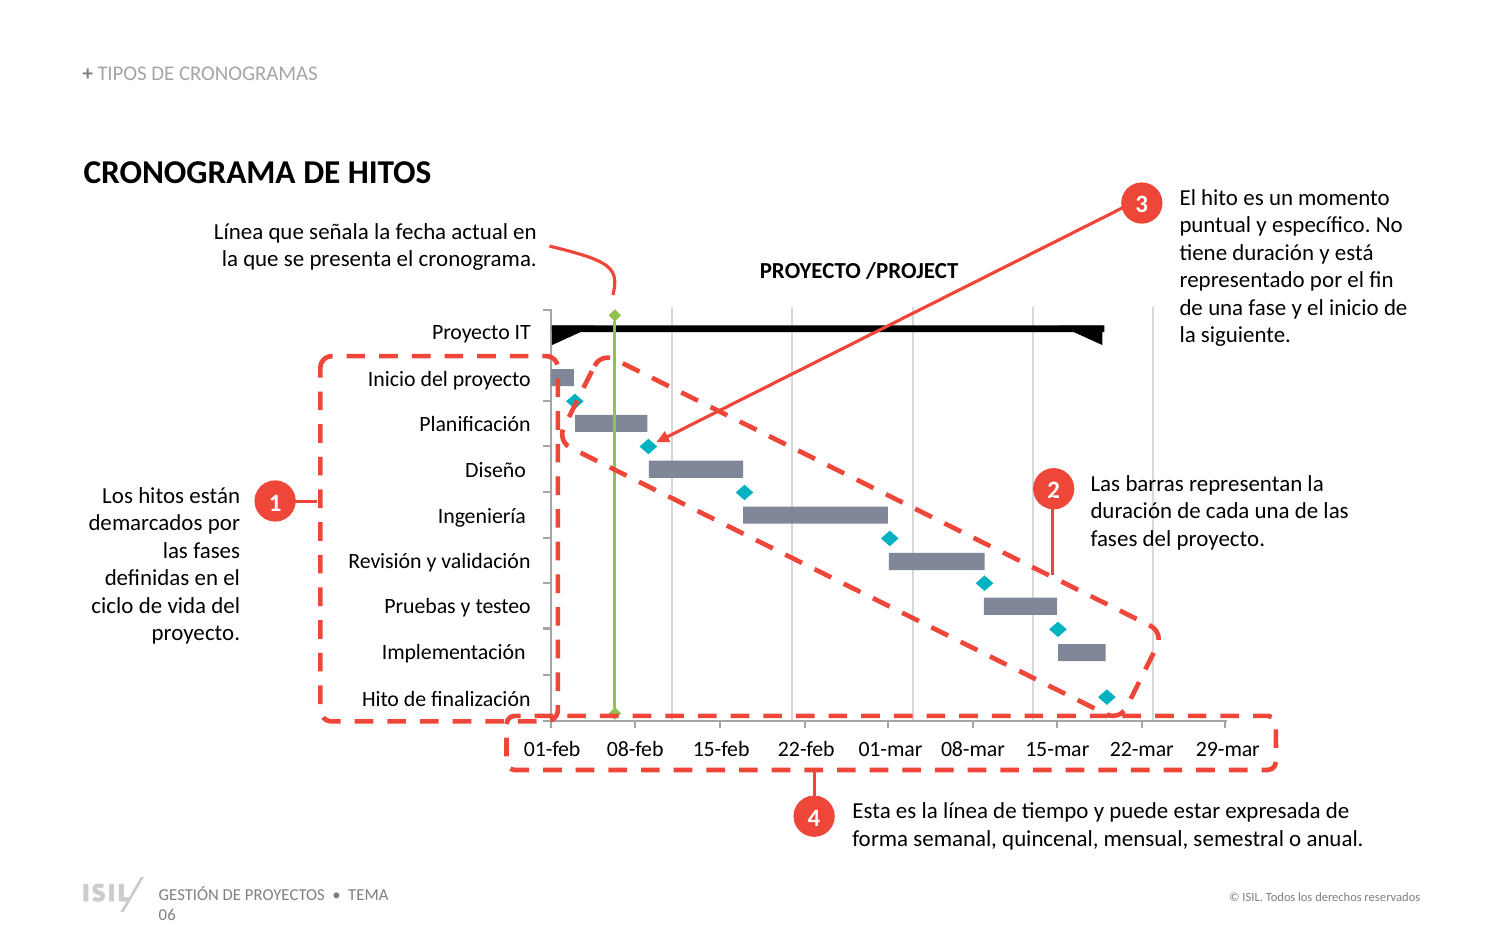

+ TIPOS DE CRONOGRAMAS
CRONOGRAMA DE HITOS
3
El hito es un momento puntual y específico. No tiene duración y está representado por el fin de una fase y el inicio de la siguiente.
Línea que señala la fecha actual en la que se presenta el cronograma.

PROYECTO /PROJECT
Proyecto IT

Inicio del proyecto

Planificación

Diseño

Ingeniería

Revisión y validación

Pruebas y testeo

Implementación

Hito de finalización

01-feb
08-feb
15-feb
22-feb
01-mar
08-mar
15-mar
22-mar
29-mar

2
Las barras representan la duración de cada una de las fases del proyecto.
Los hitos están demarcados por las fases definidas en el ciclo de vida del proyecto.
1

4
Esta es la línea de tiempo y puede estar expresada de forma semanal, quincenal, mensual, semestral o anual.